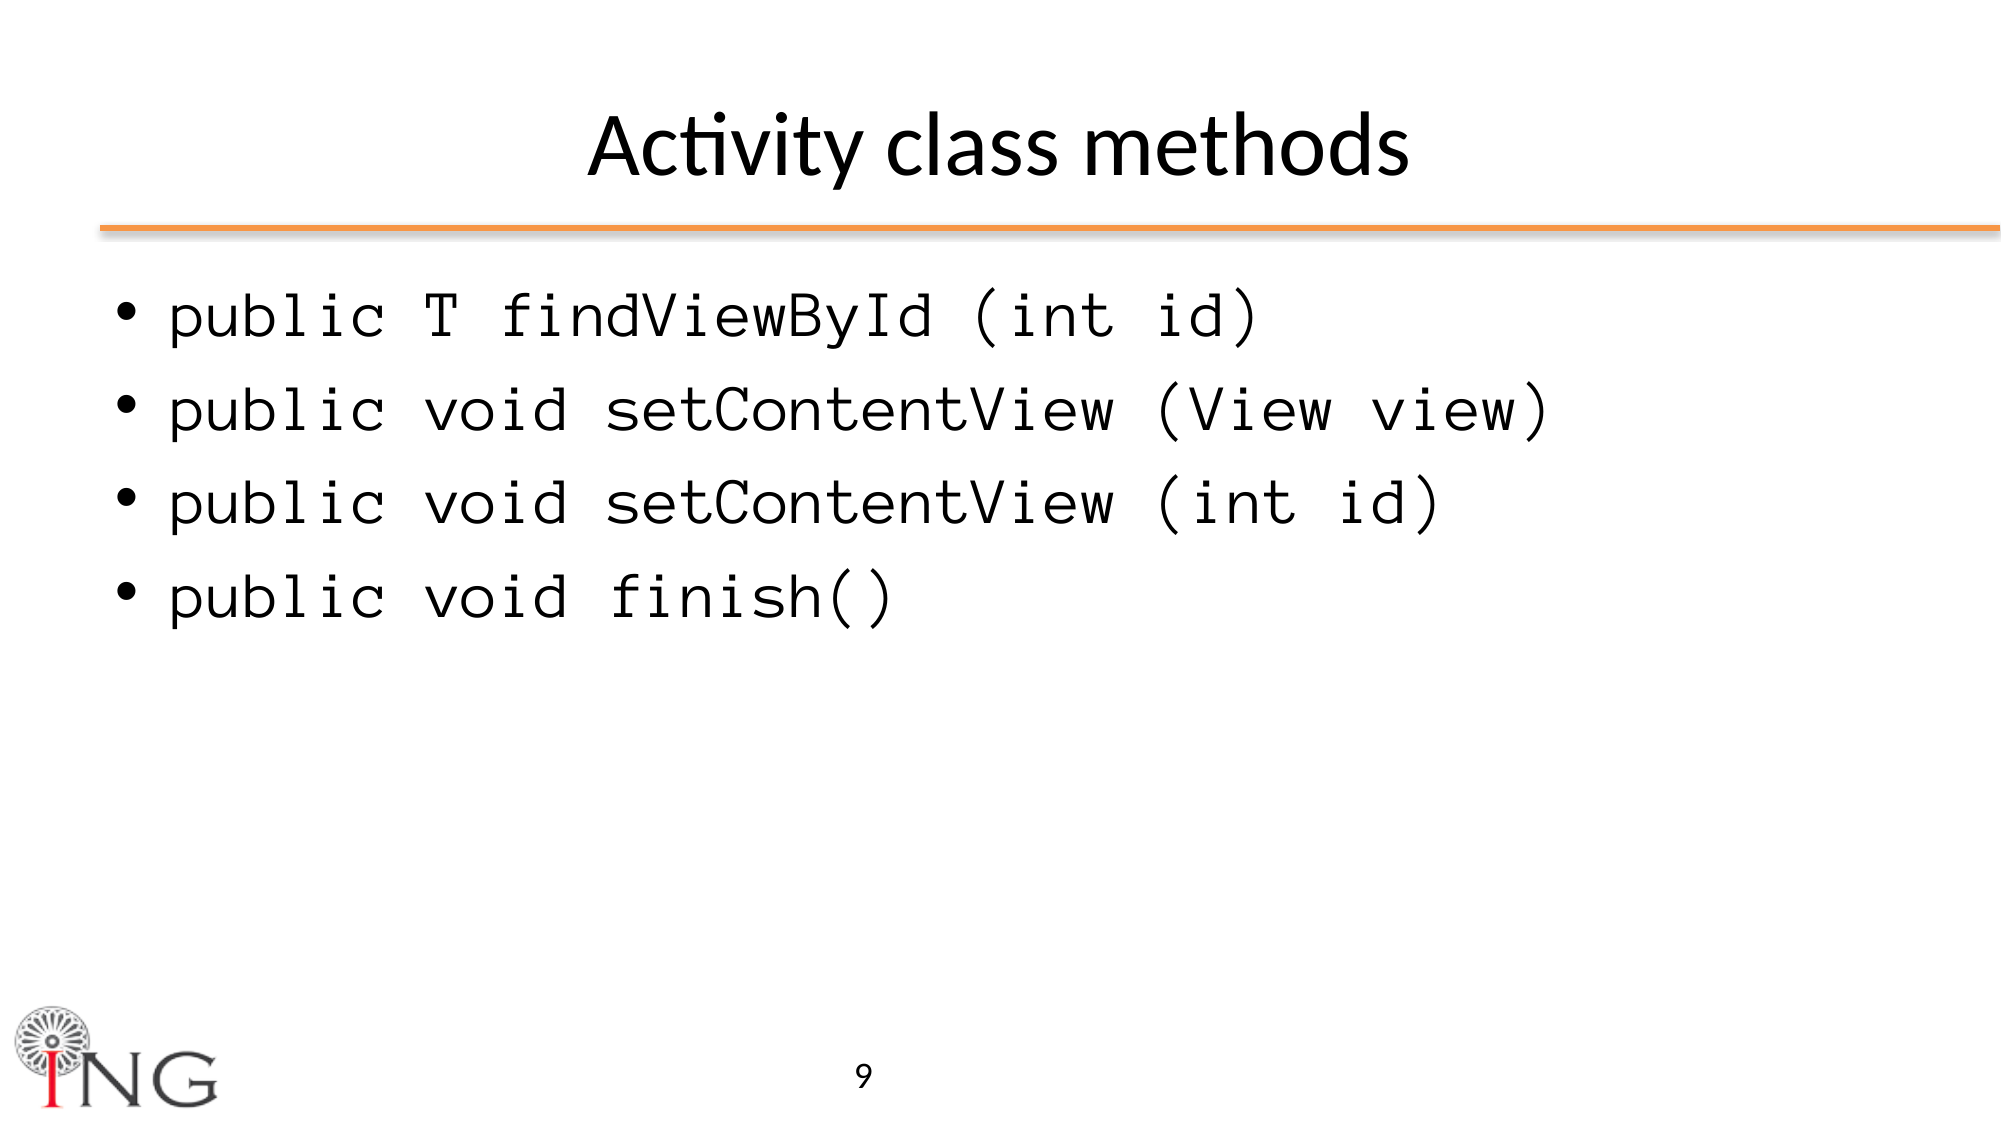

# Activity class methods
public T findViewById (int id)
public void setContentView (View view)
public void setContentView (int id)
public void finish()

9